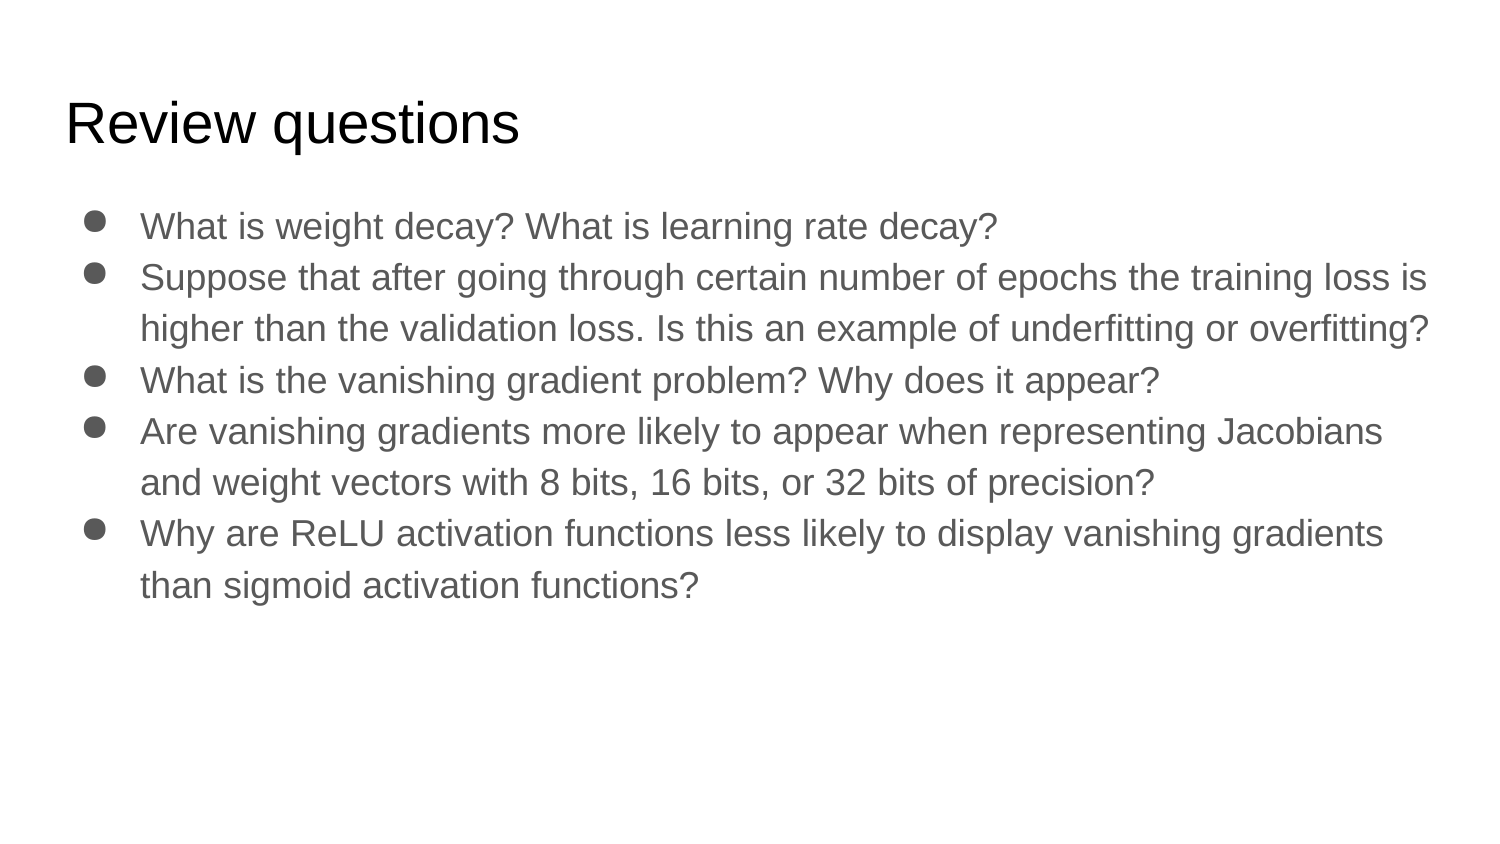

# Review questions
What is weight decay? What is learning rate decay?
Suppose that after going through certain number of epochs the training loss is higher than the validation loss. Is this an example of underfitting or overfitting?
What is the vanishing gradient problem? Why does it appear?
Are vanishing gradients more likely to appear when representing Jacobians and weight vectors with 8 bits, 16 bits, or 32 bits of precision?
Why are ReLU activation functions less likely to display vanishing gradients than sigmoid activation functions?